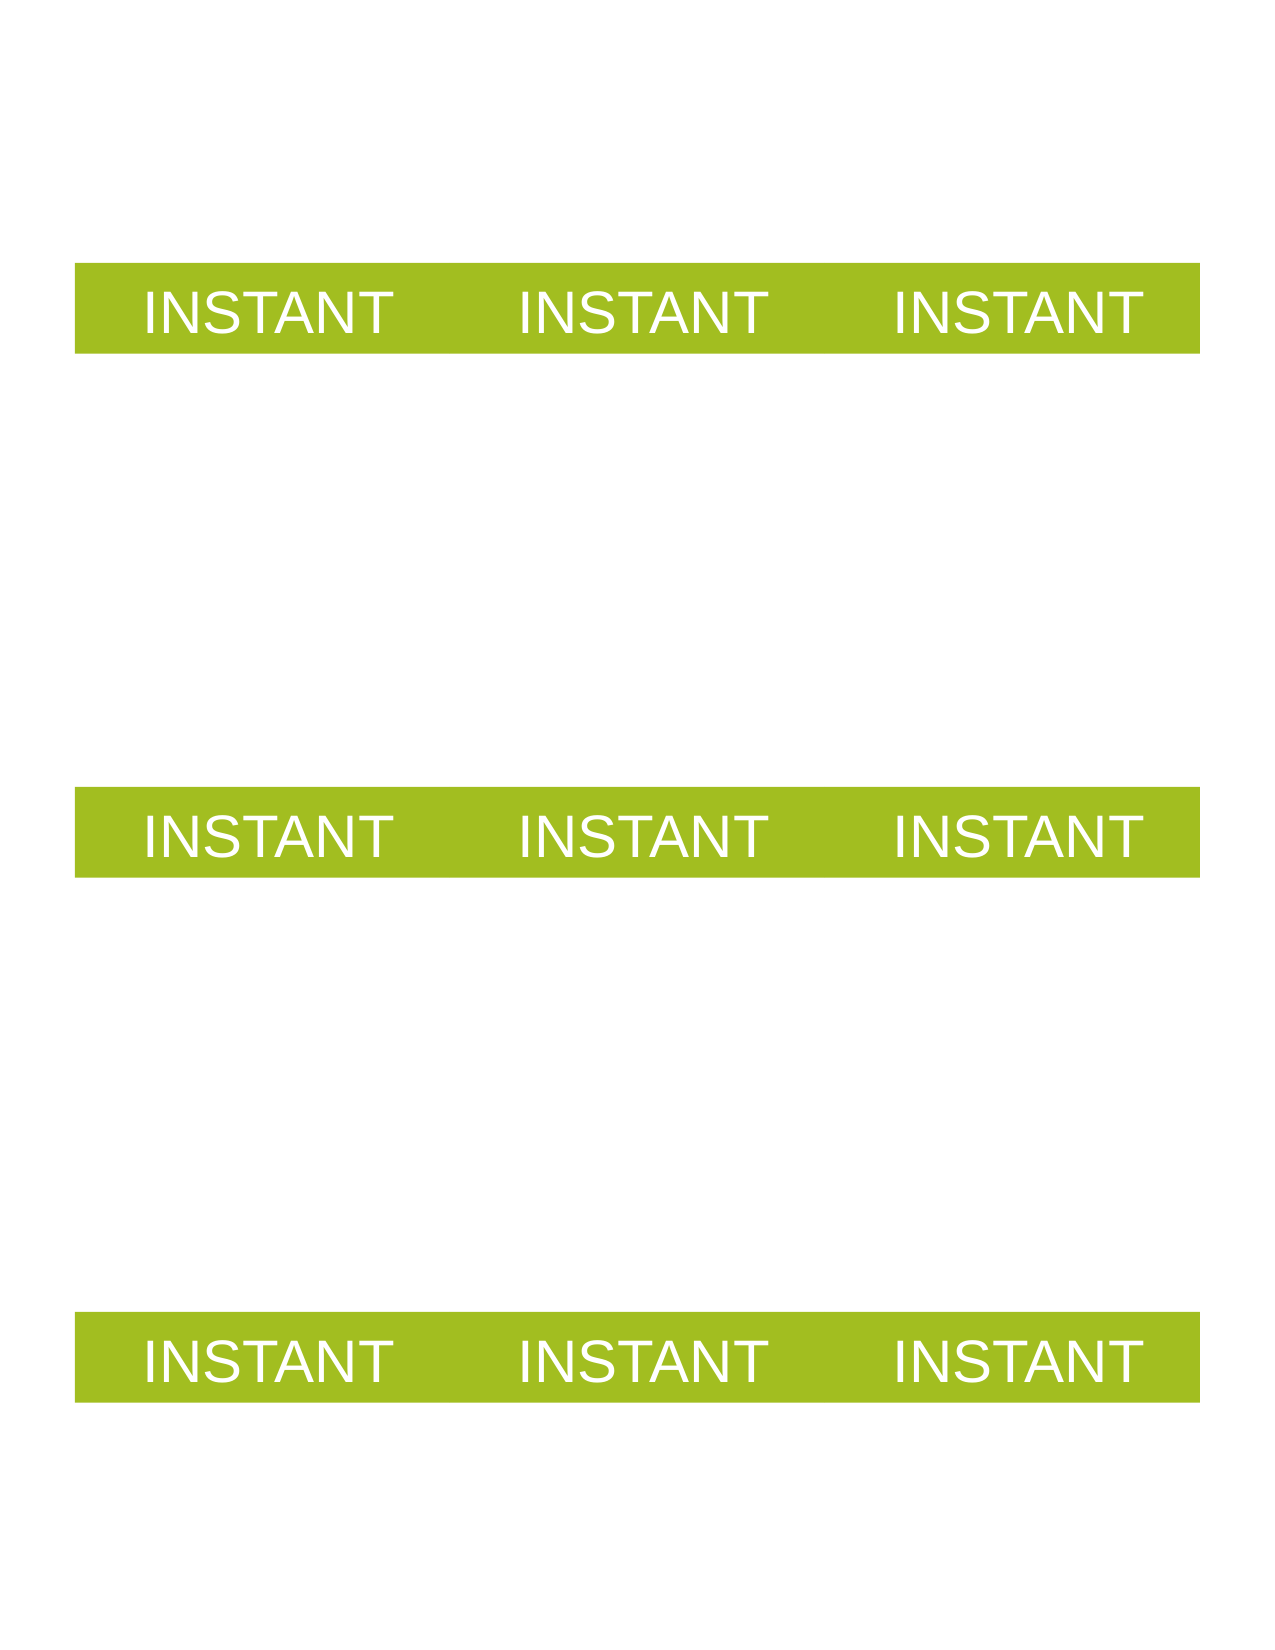

INSTANT
INSTANT
INSTANT

INSTANT
INSTANT
INSTANT

INSTANT
INSTANT
INSTANT